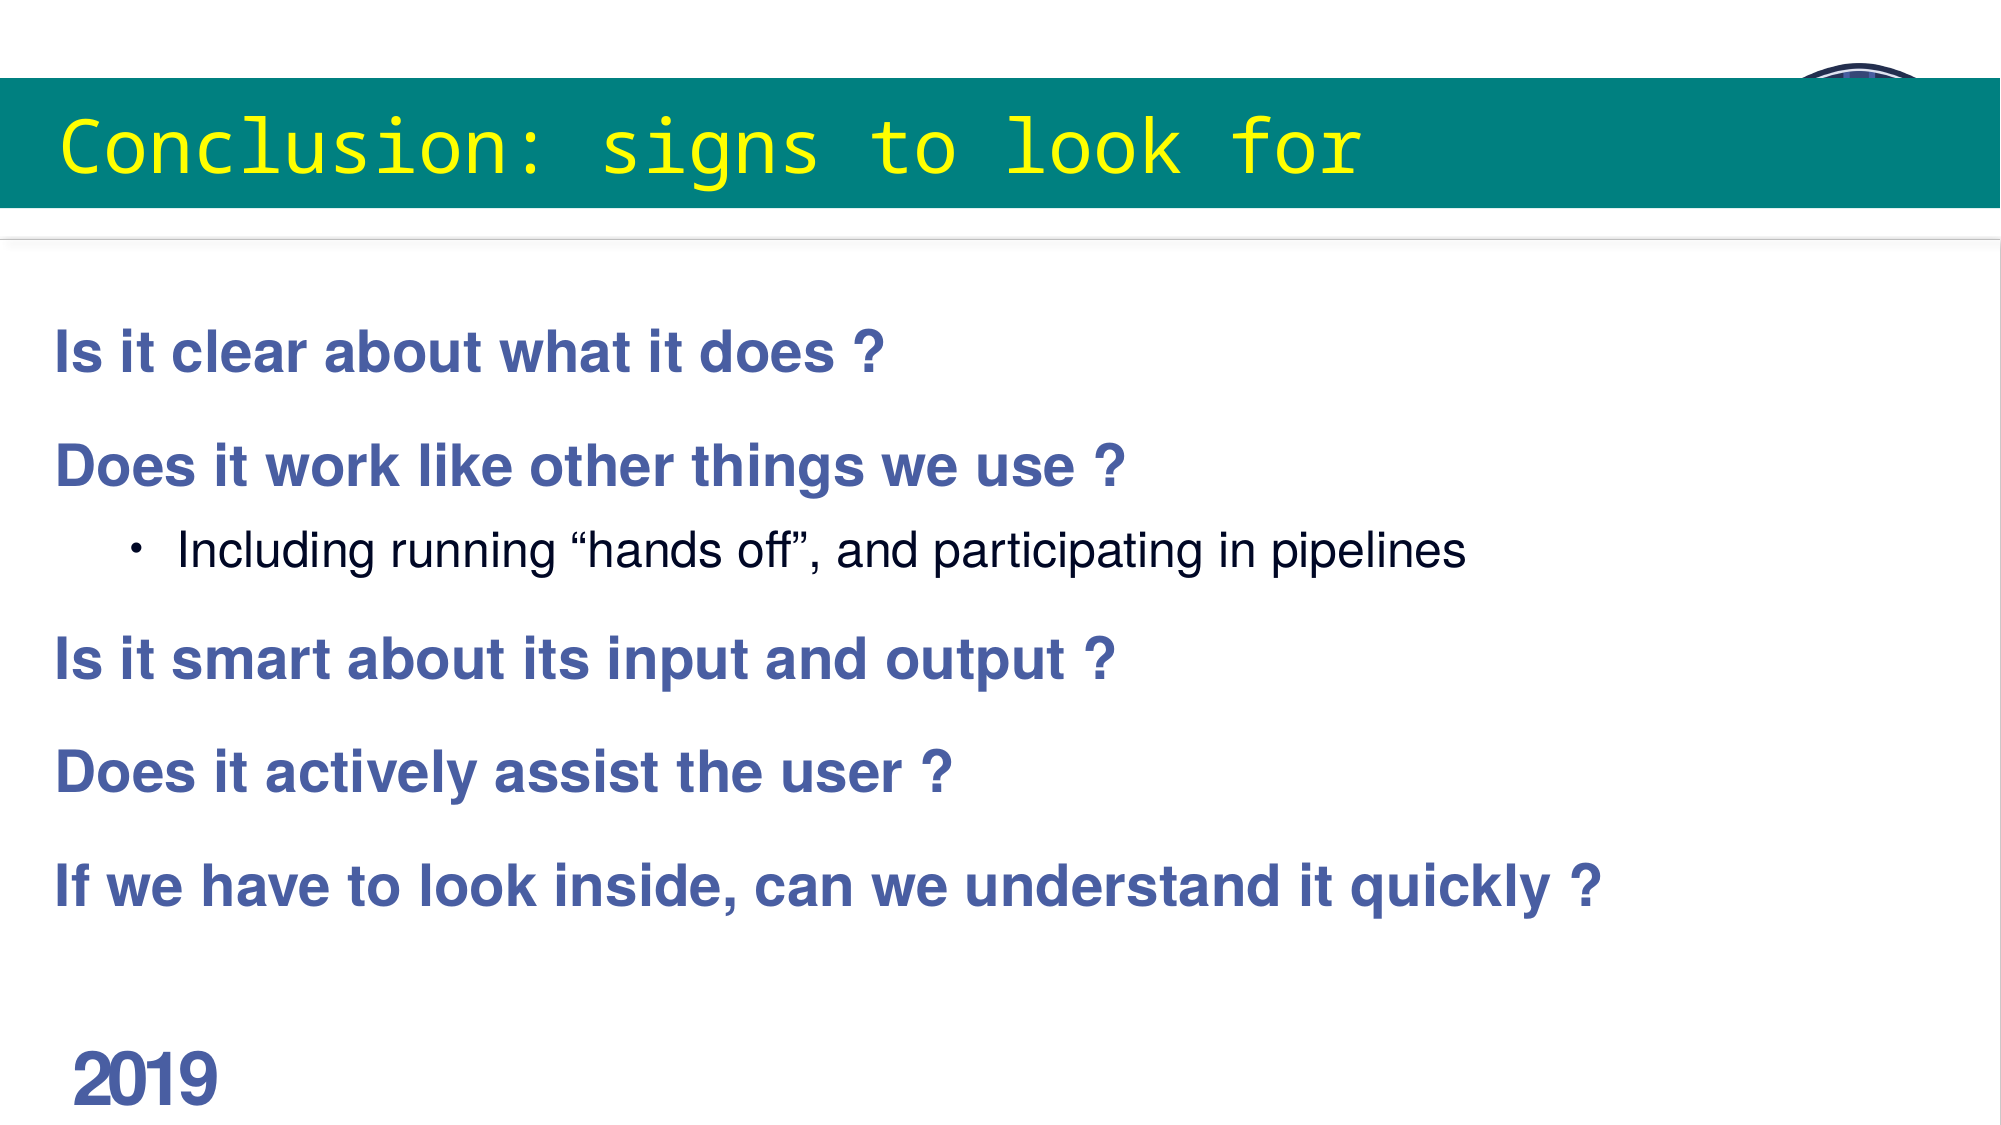

# Conclusion: signs to look for
Is it clear about what it does ?
Does it work like other things we use ?
Including running “hands off”, and participating in pipelines
Is it smart about its input and output ?
Does it actively assist the user ?
If we have to look inside, can we understand it quickly ?